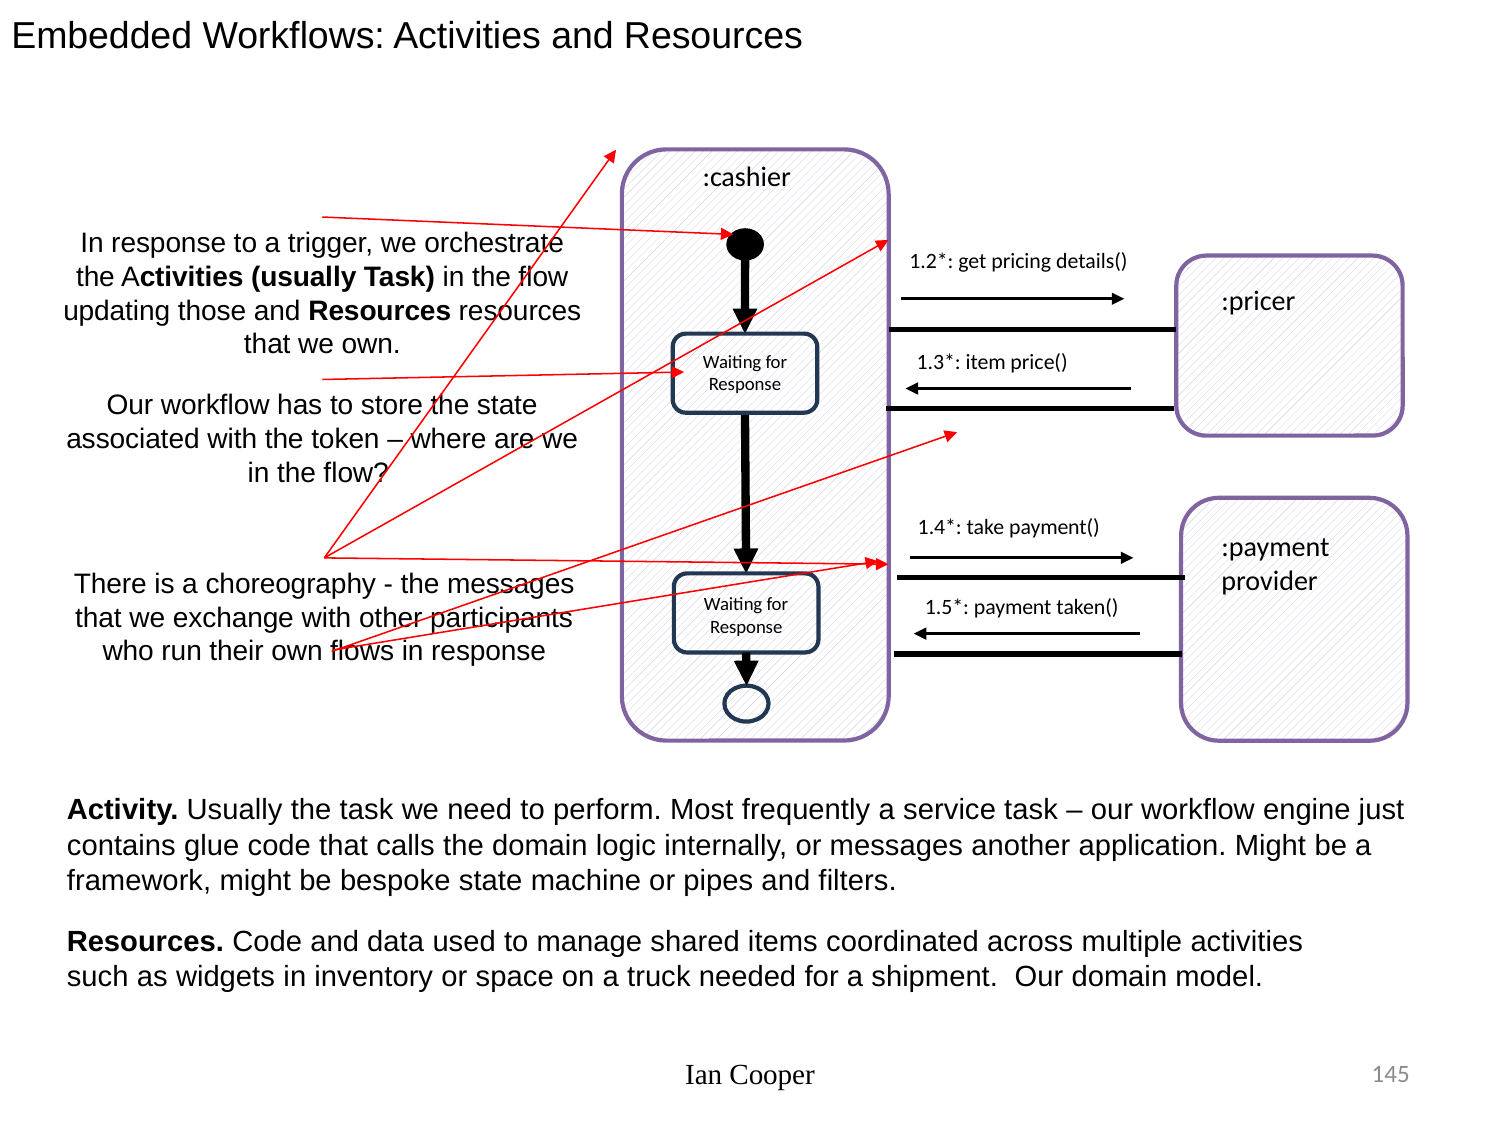

Embedded Workflows: Activities and Resources

:cashier
In response to a trigger, we orchestrate the Activities (usually Task) in the flow updating those and Resources resources that we own.

1.2*: get pricing details()

:pricer

1.3*: item price()
Waiting for Response
Our workflow has to store the state associated with the token – where are we in the flow?

1.4*: take payment()
:payment provider
There is a choreography - the messages that we exchange with other participants who run their own flows in response

Waiting for Response
1.5*: payment taken()

Activity. Usually the task we need to perform. Most frequently a service task – our workflow engine just contains glue code that calls the domain logic internally, or messages another application. Might be a framework, might be bespoke state machine or pipes and filters.
Resources. Code and data used to manage shared items coordinated across multiple activities such as widgets in inventory or space on a truck needed for a shipment.  Our domain model.
Ian Cooper
145